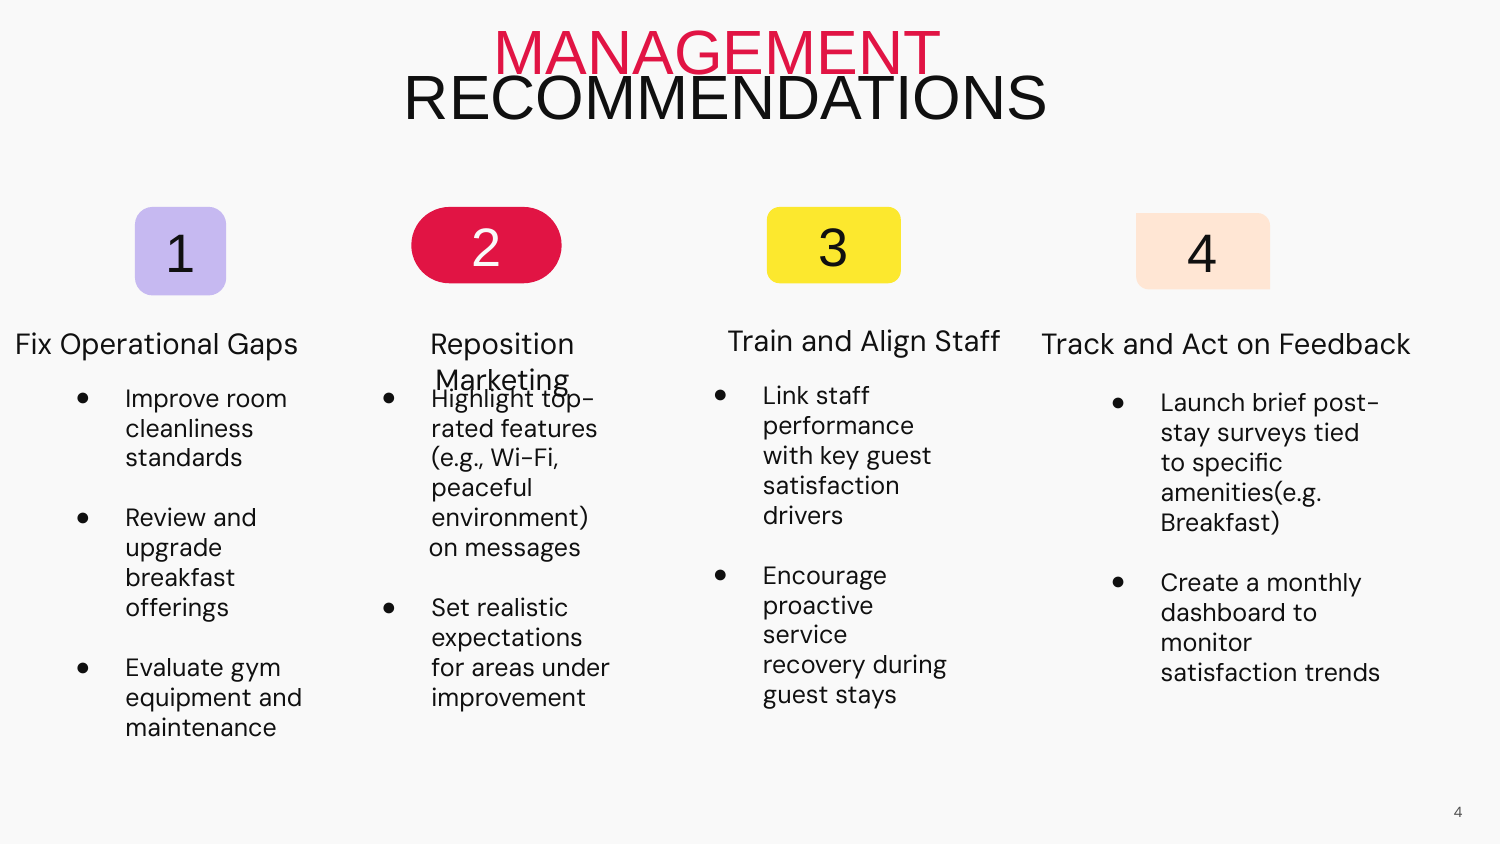

# MANAGEMENT
RECOMMENDATIONS
1
2
3
4
Train and Align Staff
Fix Operational Gaps
Reposition Marketing
Track and Act on Feedback
Launch brief post-stay surveys tied to specific amenities(e.g. Breakfast)

Create a monthly dashboard to monitor satisfaction trends
Link staff performance with key guest satisfaction drivers

Encourage proactive service recovery during guest stays
Improve room cleanliness standards

Review and upgrade breakfast offerings

Evaluate gym equipment and maintenance
Highlight top-rated features (e.g., Wi-Fi, peaceful environment)
       on messages

Set realistic expectations for areas under improvement